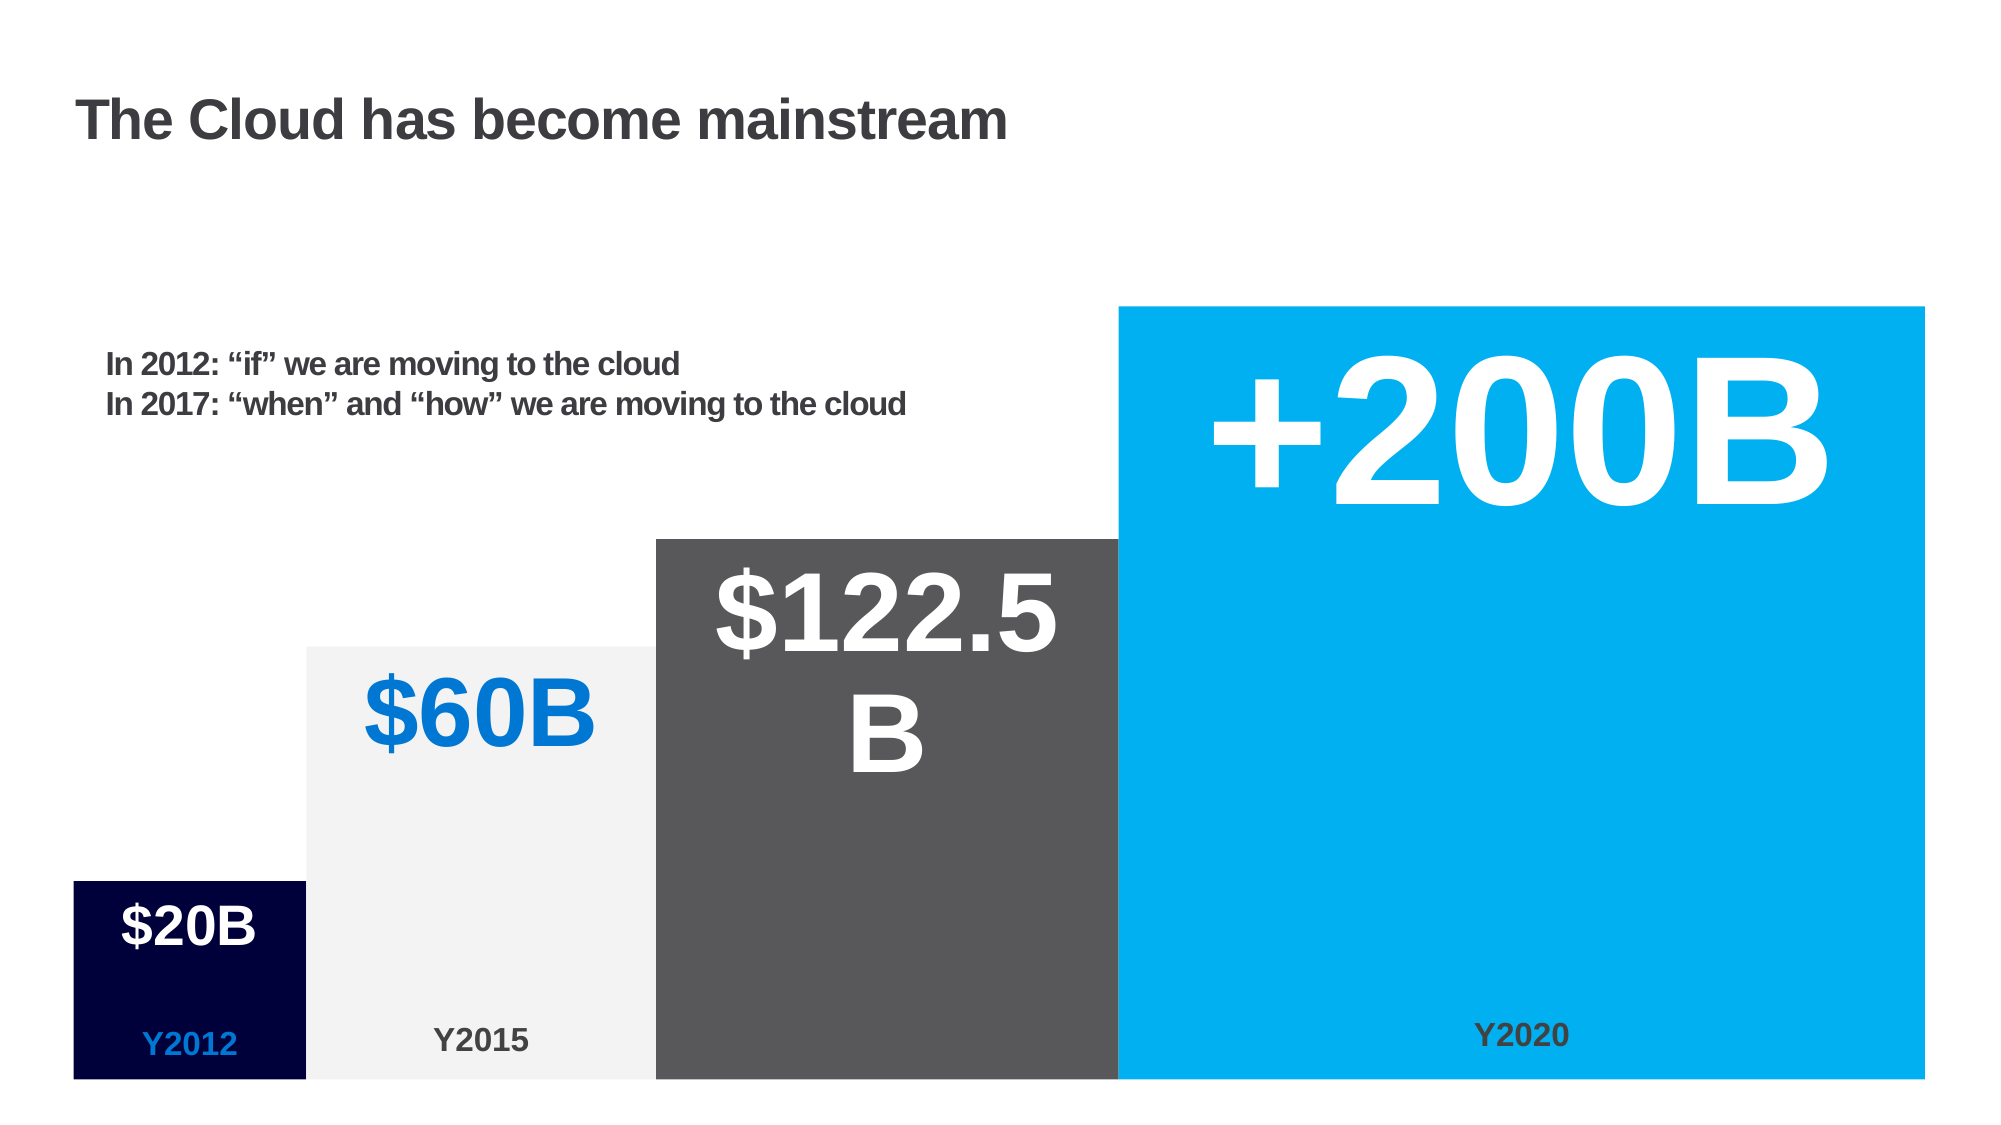

# The Cloud has become mainstream
+200B

Y2020
In 2012: “if” we are moving to the cloud
In 2017: “when” and “how” we are moving to the cloud

$122.5B

Y2017
$60B

Y2015

$20B
Y2012
(*) Source: International Data Corporation - 2017